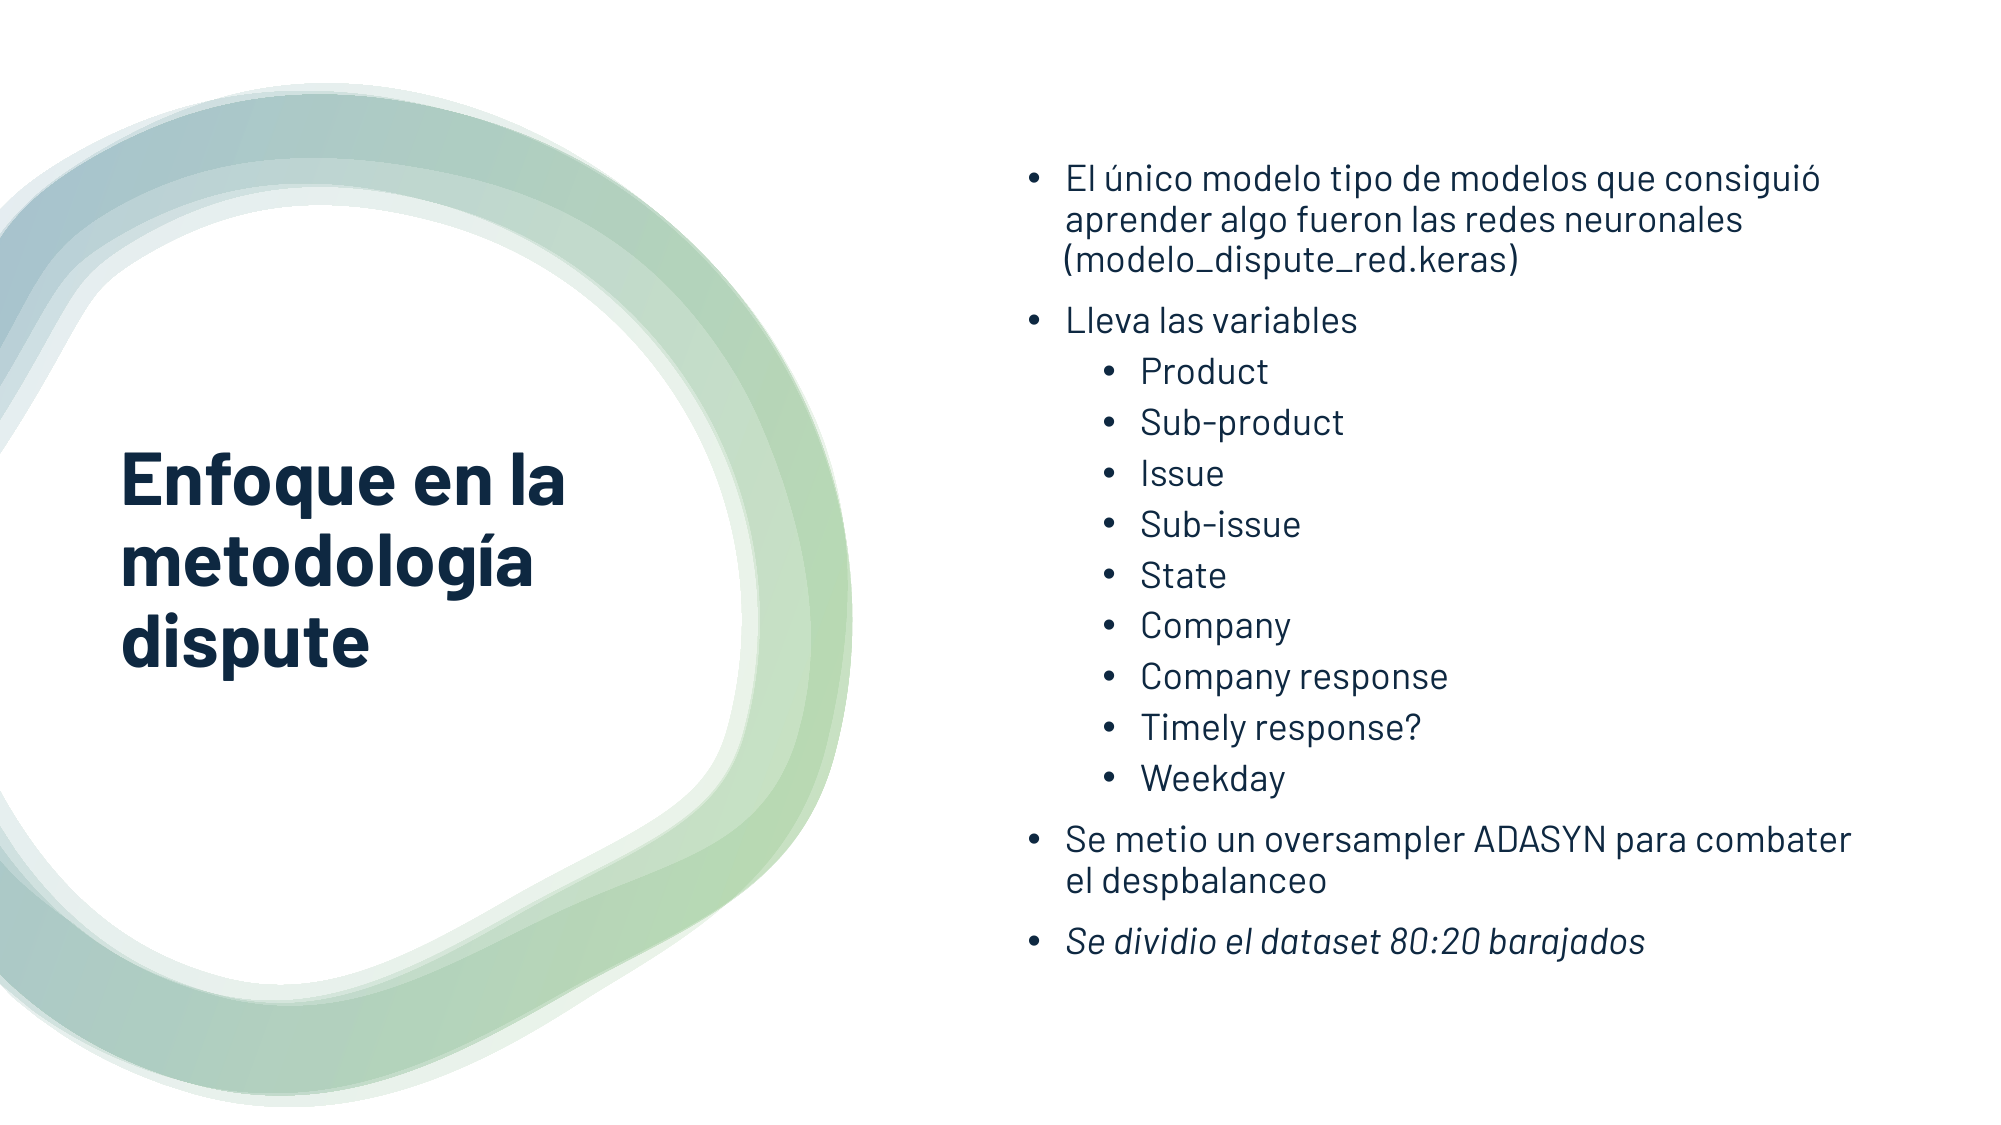

El único modelo tipo de modelos que consiguió aprender algo fueron las redes neuronales (modelo_dispute_red.keras)
Lleva las variables
Product
Sub-product
Issue
Sub-issue
State
Company
Company response
Timely response?
Weekday
Se metio un oversampler ADASYN para combater el despbalanceo
Se dividio el dataset 80:20 barajados
# Enfoque en la metodología dispute